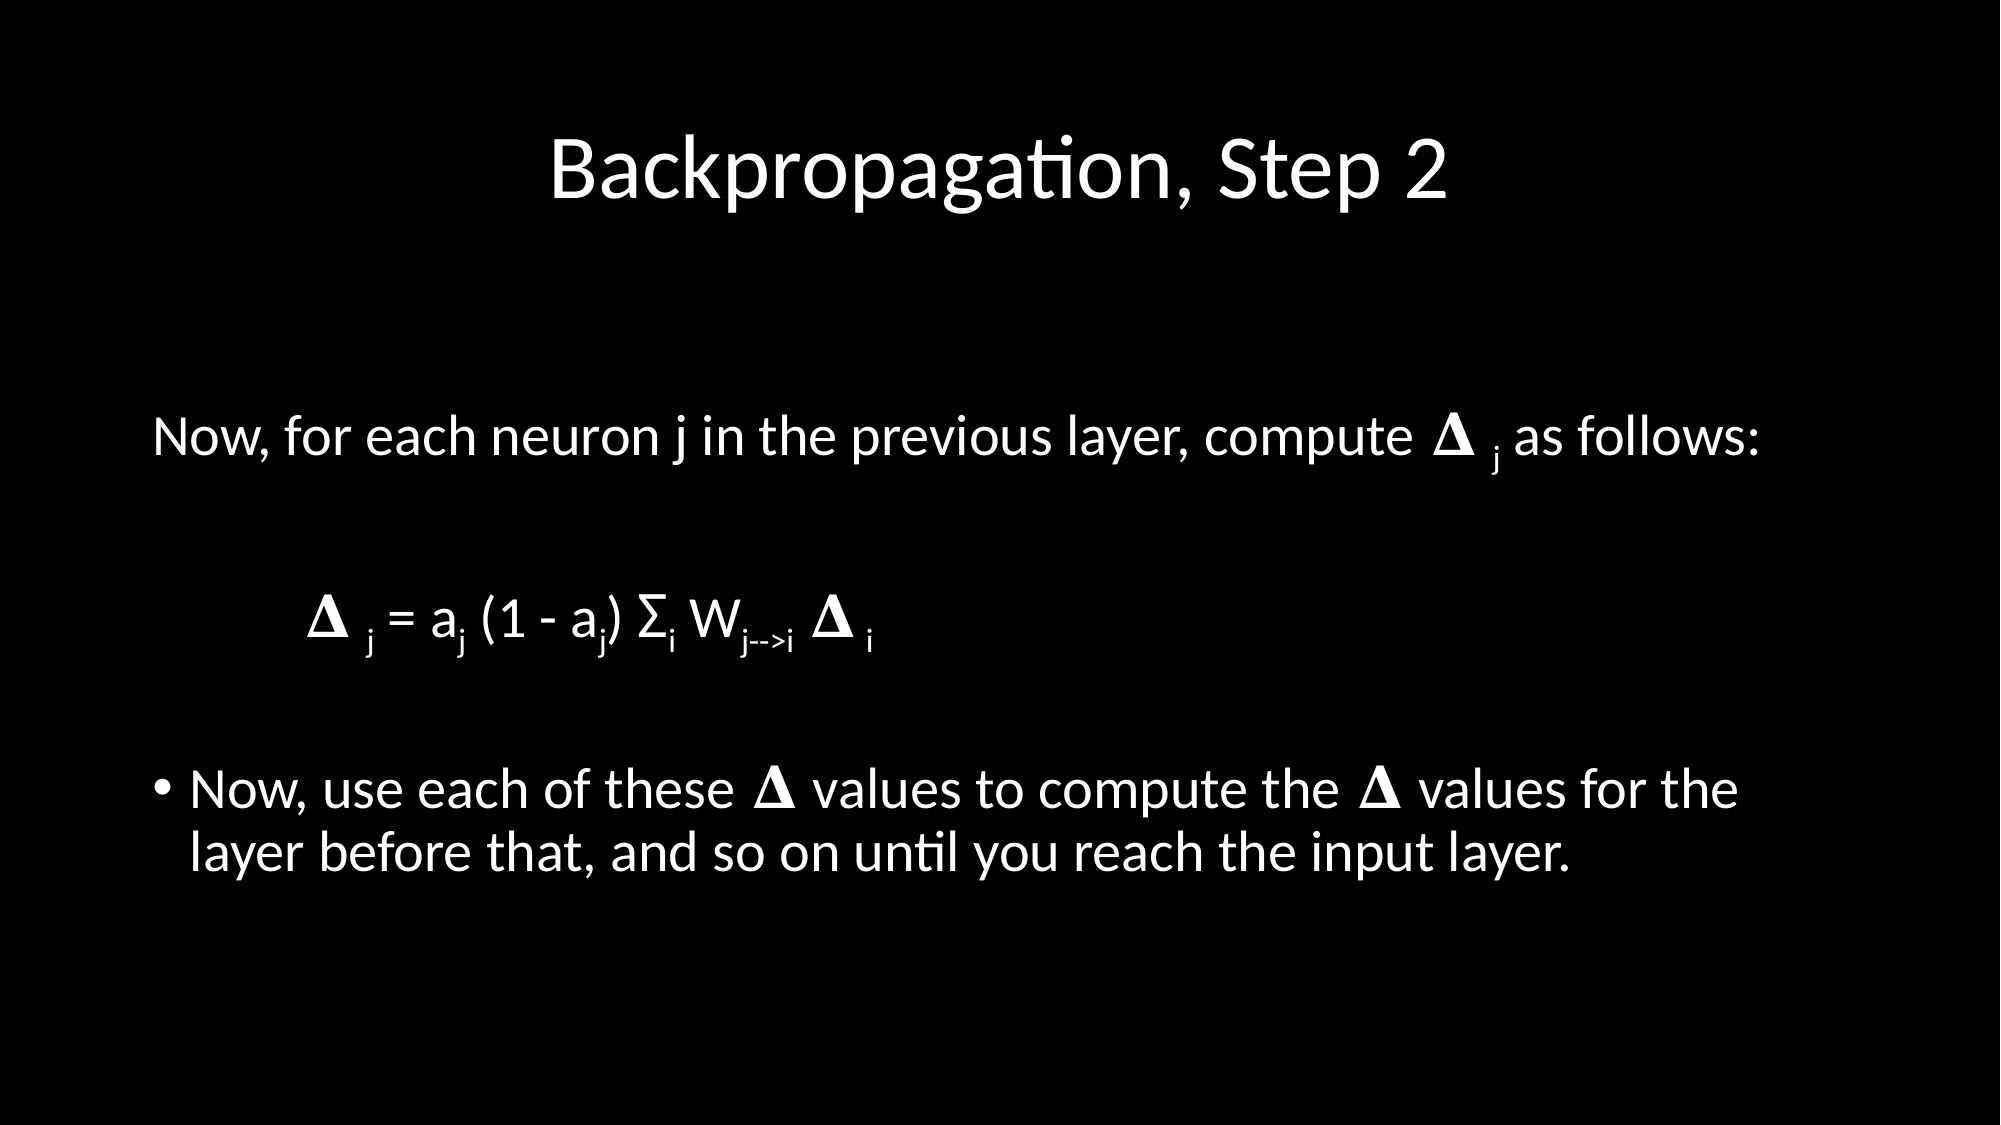

# Backpropagation, Step 2

Now, for each neuron j in the previous layer, compute 𝚫 j as follows:

	𝚫 j = aj (1 - aj) Σi Wj-->i 𝚫 i

Now, use each of these 𝚫 values to compute the 𝚫 values for the layer before that, and so on until you reach the input layer.